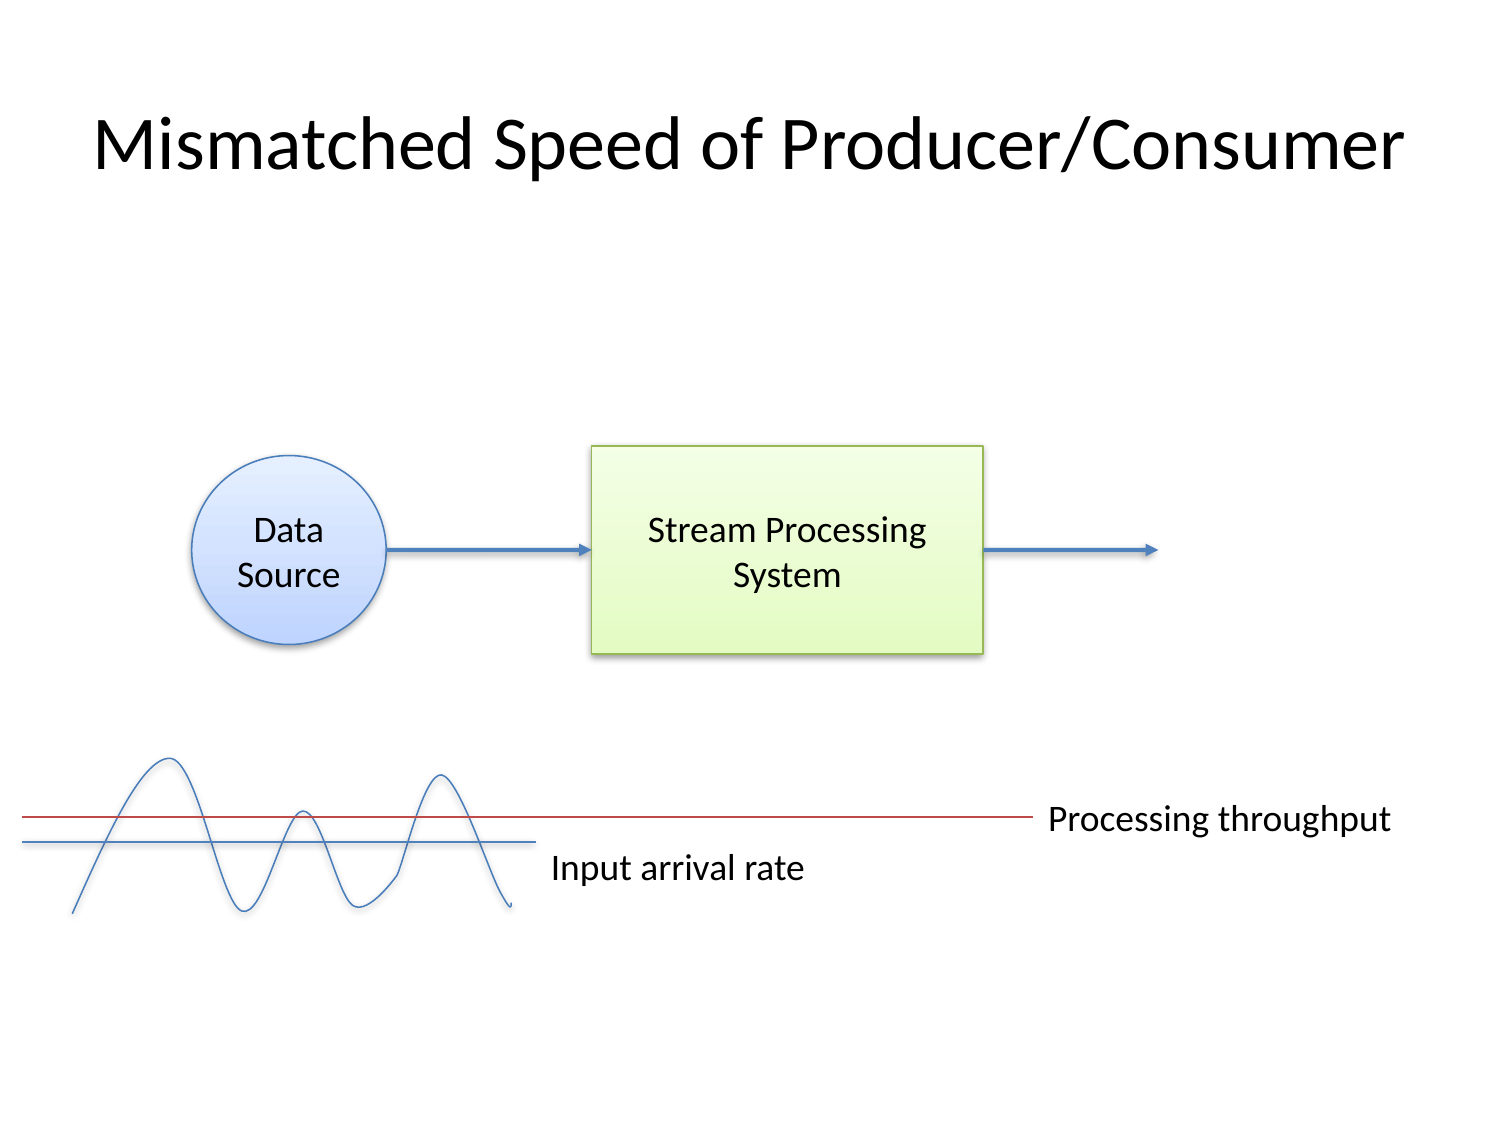

# Mismatched Speed of Producer/Consumer
Stream Processing System
Data Source

Processing throughput
Input arrival rate